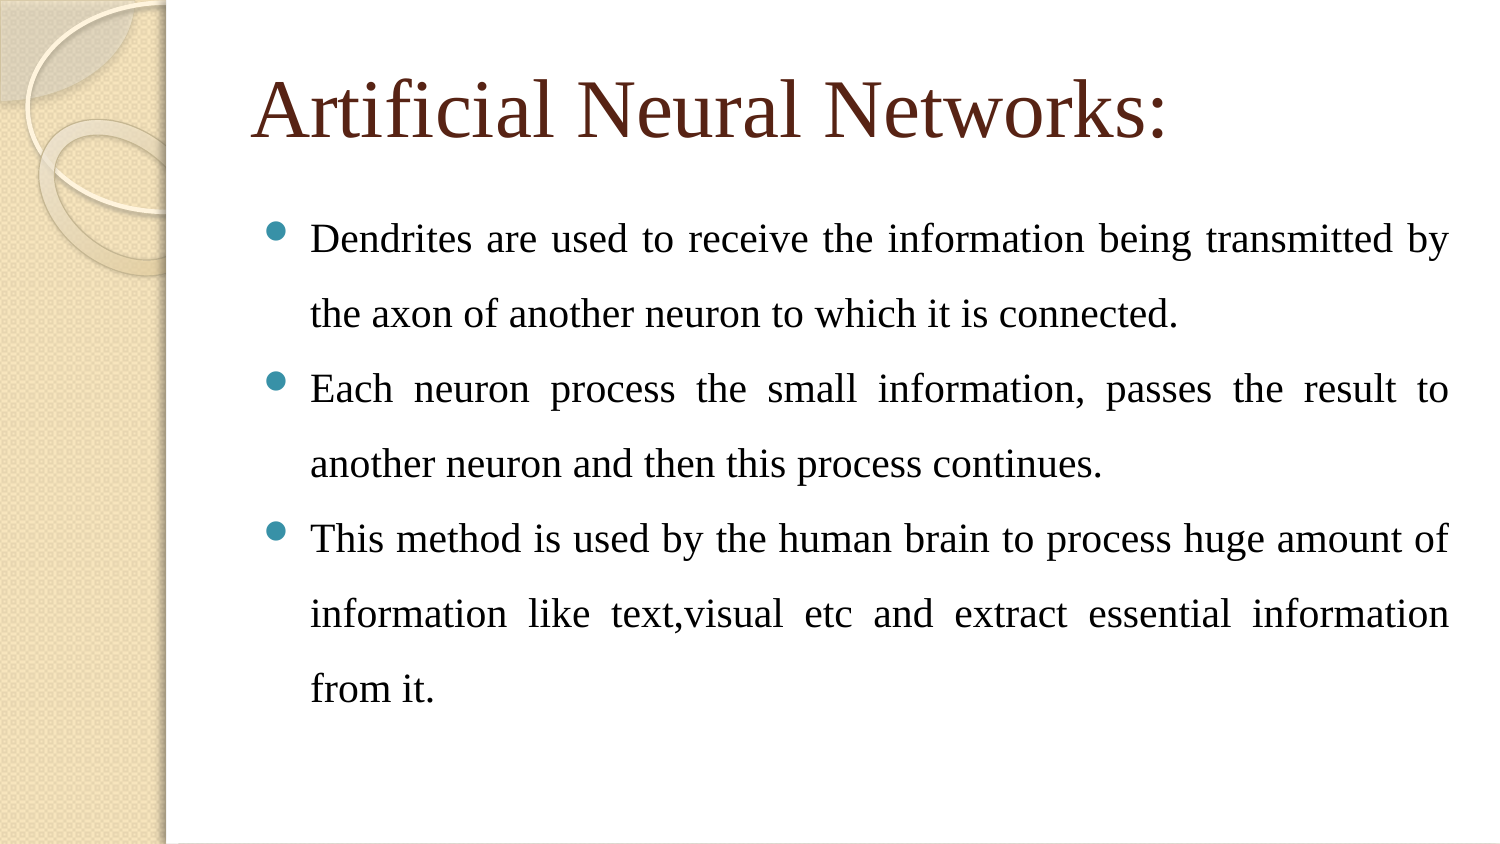

# Artificial Neural Networks:
Dendrites are used to receive the information being transmitted by the axon of another neuron to which it is connected.
Each neuron process the small information, passes the result to another neuron and then this process continues.
This method is used by the human brain to process huge amount of information like text,visual etc and extract essential information from it.